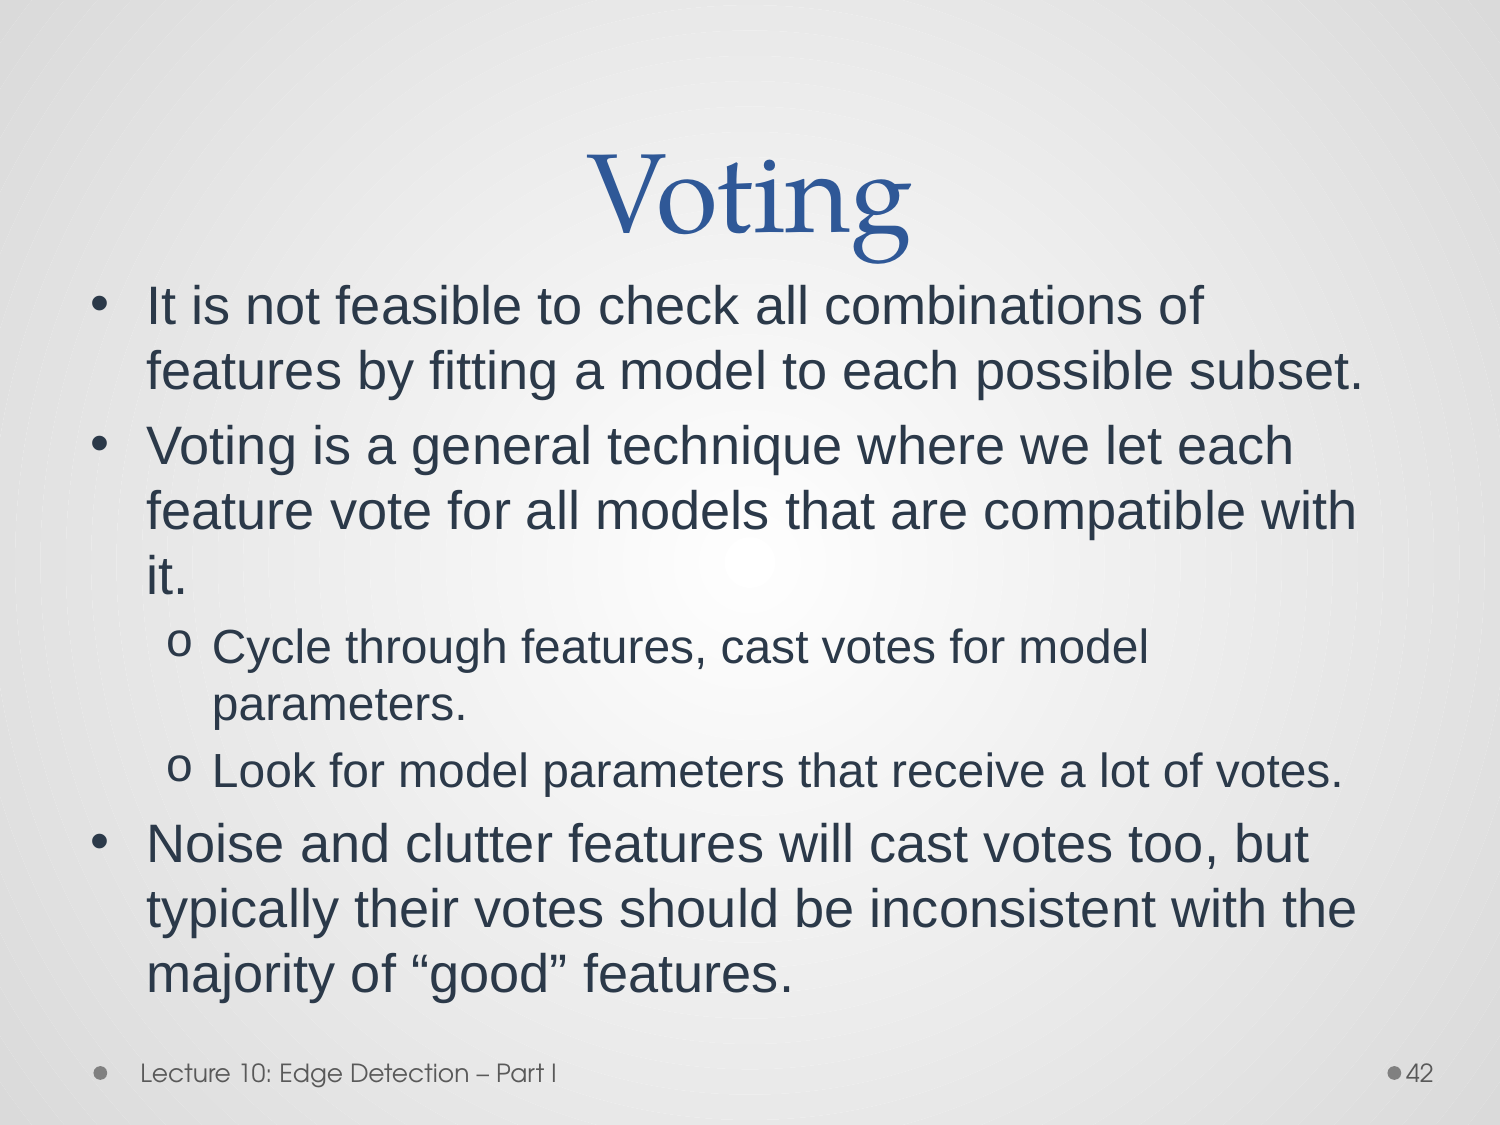

# Voting
It is not feasible to check all combinations of features by fitting a model to each possible subset.
Voting is a general technique where we let each feature vote for all models that are compatible with it.
Cycle through features, cast votes for model parameters.
Look for model parameters that receive a lot of votes.
Noise and clutter features will cast votes too, but typically their votes should be inconsistent with the majority of “good” features.
42